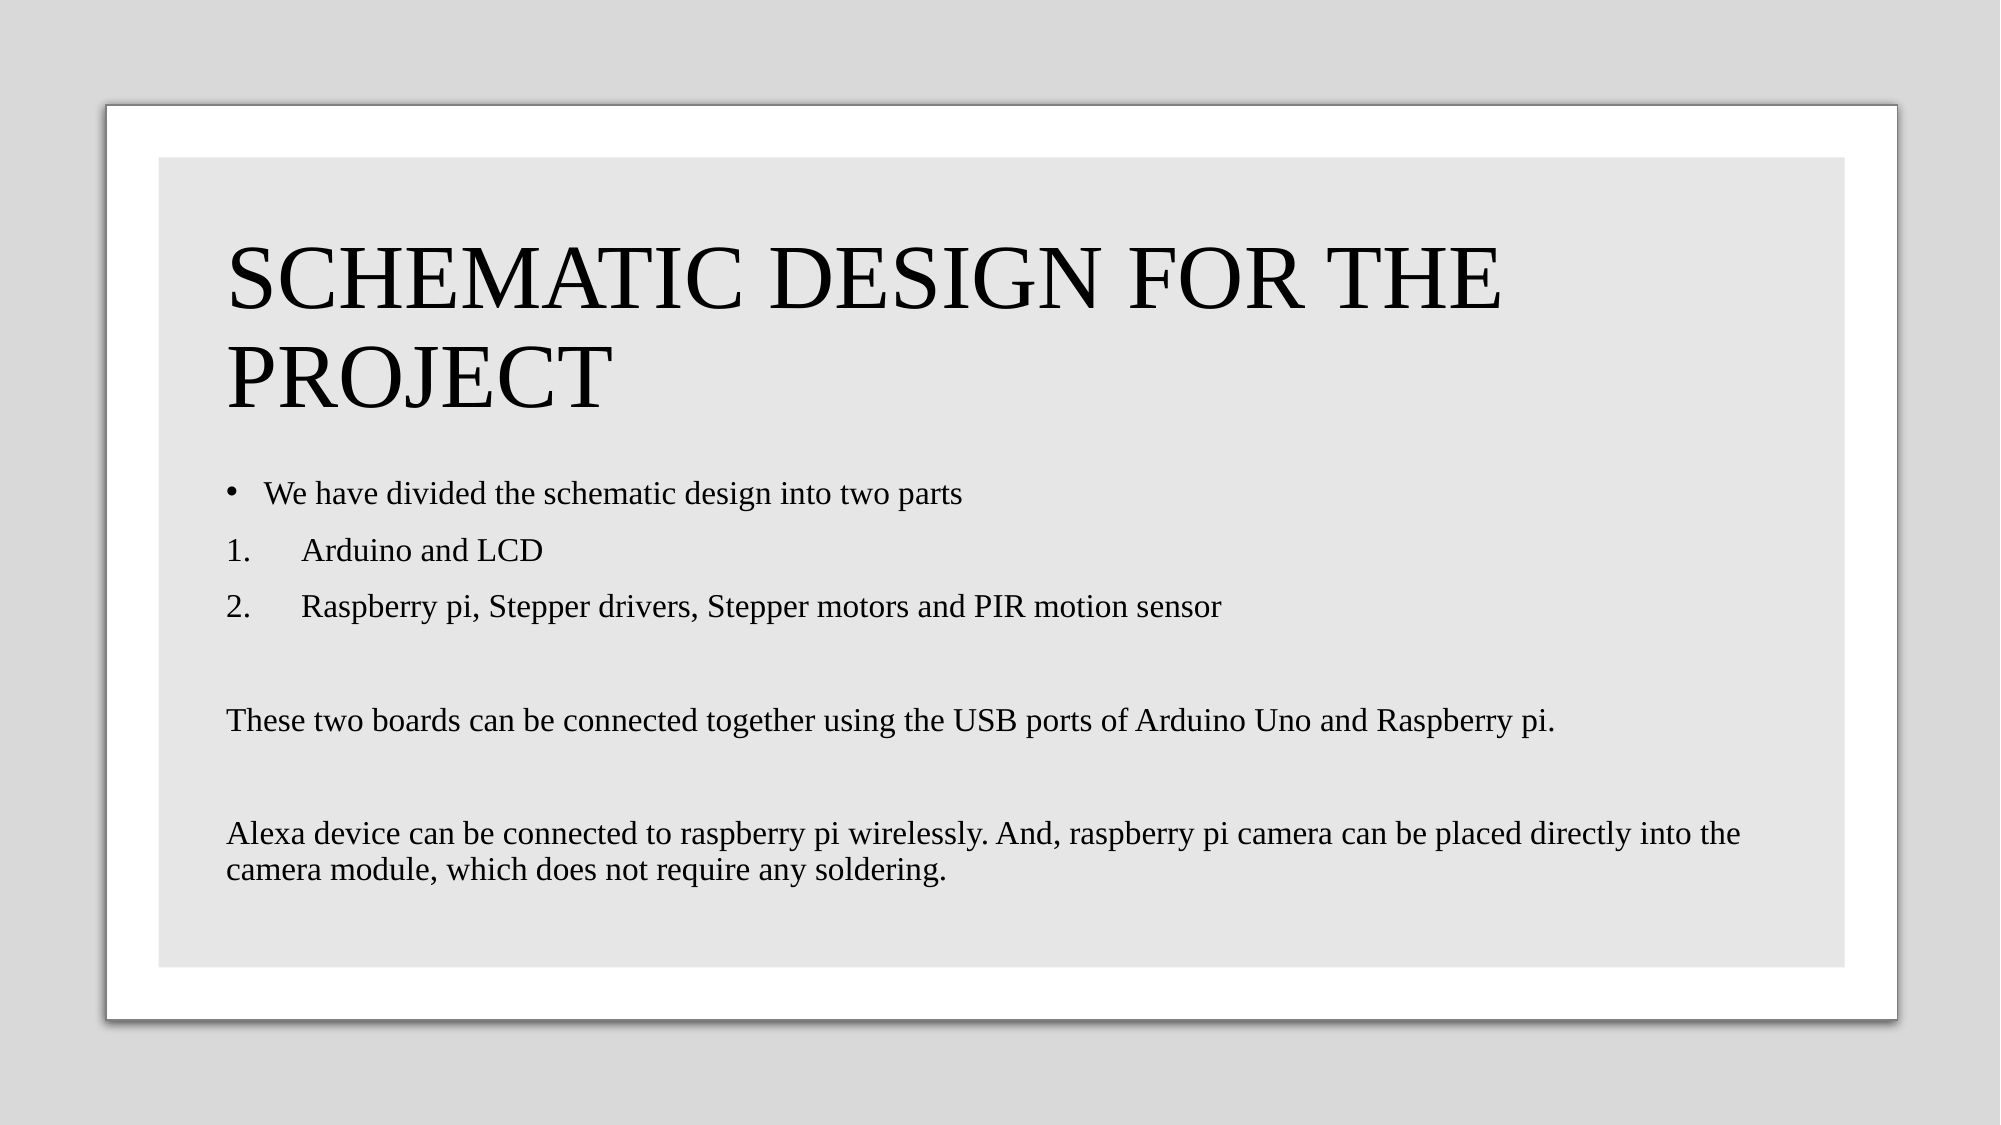

# SCHEMATIC DESIGN FOR THE PROJECT
We have divided the schematic design into two parts
Arduino and LCD
Raspberry pi, Stepper drivers, Stepper motors and PIR motion sensor

These two boards can be connected together using the USB ports of Arduino Uno and Raspberry pi.

Alexa device can be connected to raspberry pi wirelessly. And, raspberry pi camera can be placed directly into the camera module, which does not require any soldering.